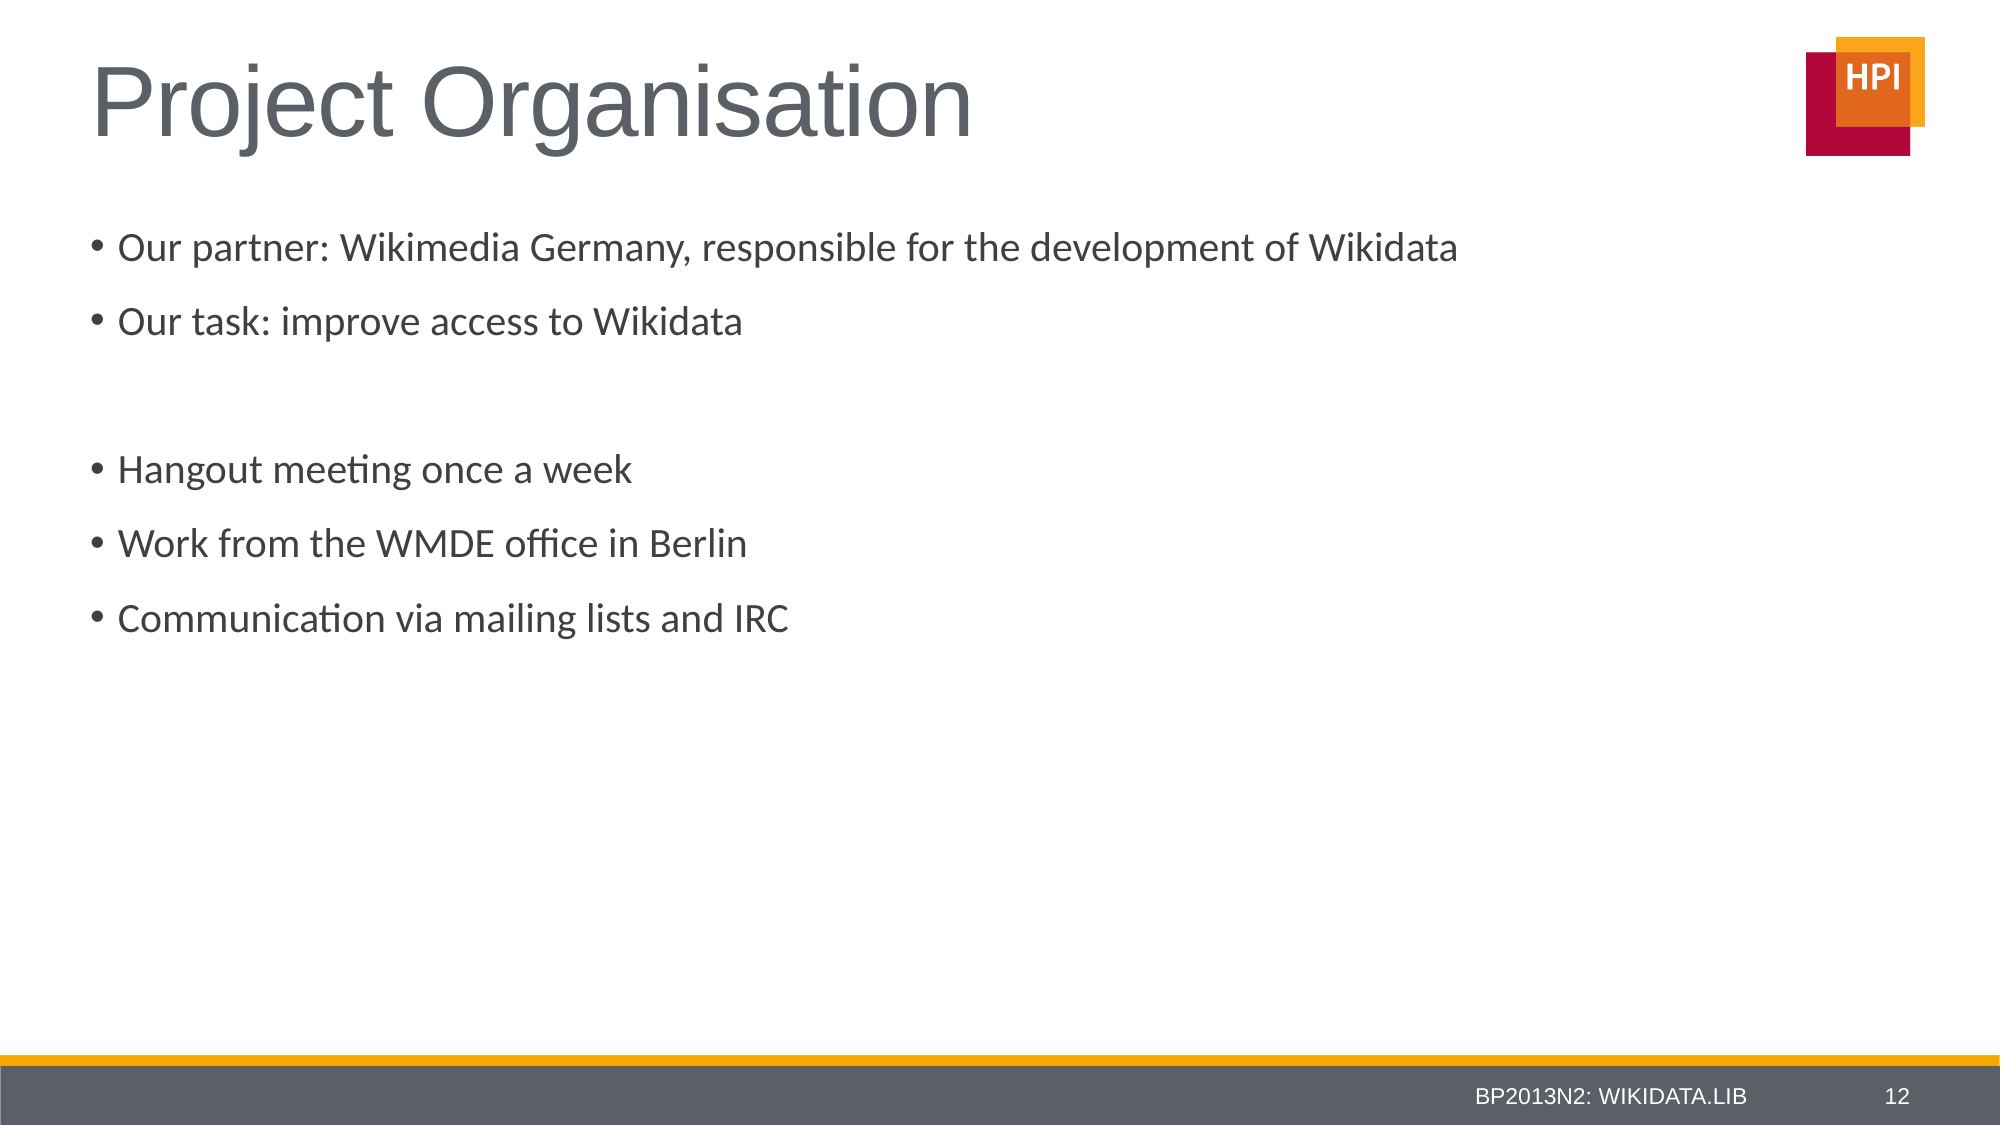

# Project Organisation
Our partner: Wikimedia Germany, responsible for the development of Wikidata
Our task: improve access to Wikidata

Hangout meeting once a week
Work from the WMDE office in Berlin
Communication via mailing lists and IRC
BP2013N2: WIKIDATA.LIB
12